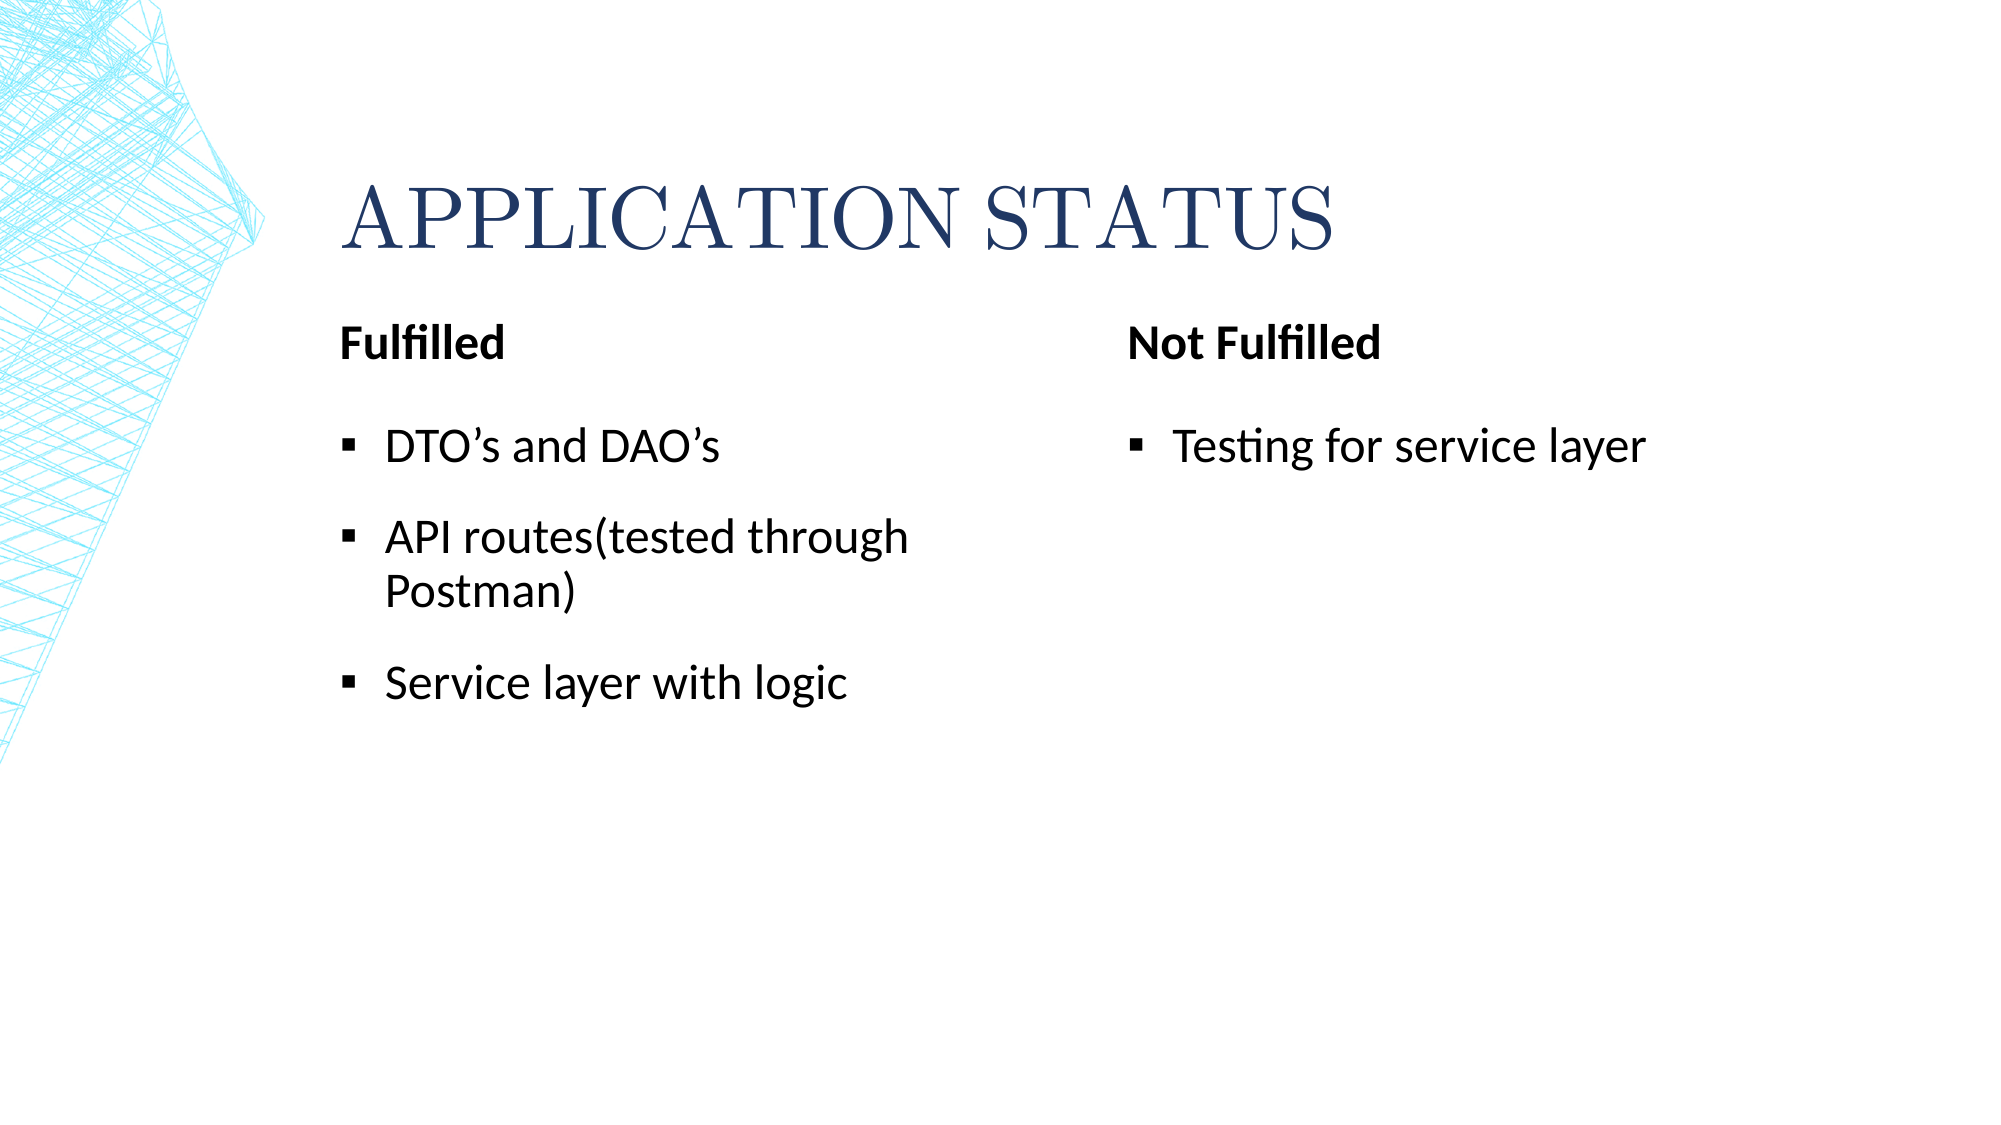

# Application Status
Fulfilled
Not Fulfilled
DTO’s and DAO’s
API routes(tested through Postman)
Service layer with logic
Testing for service layer